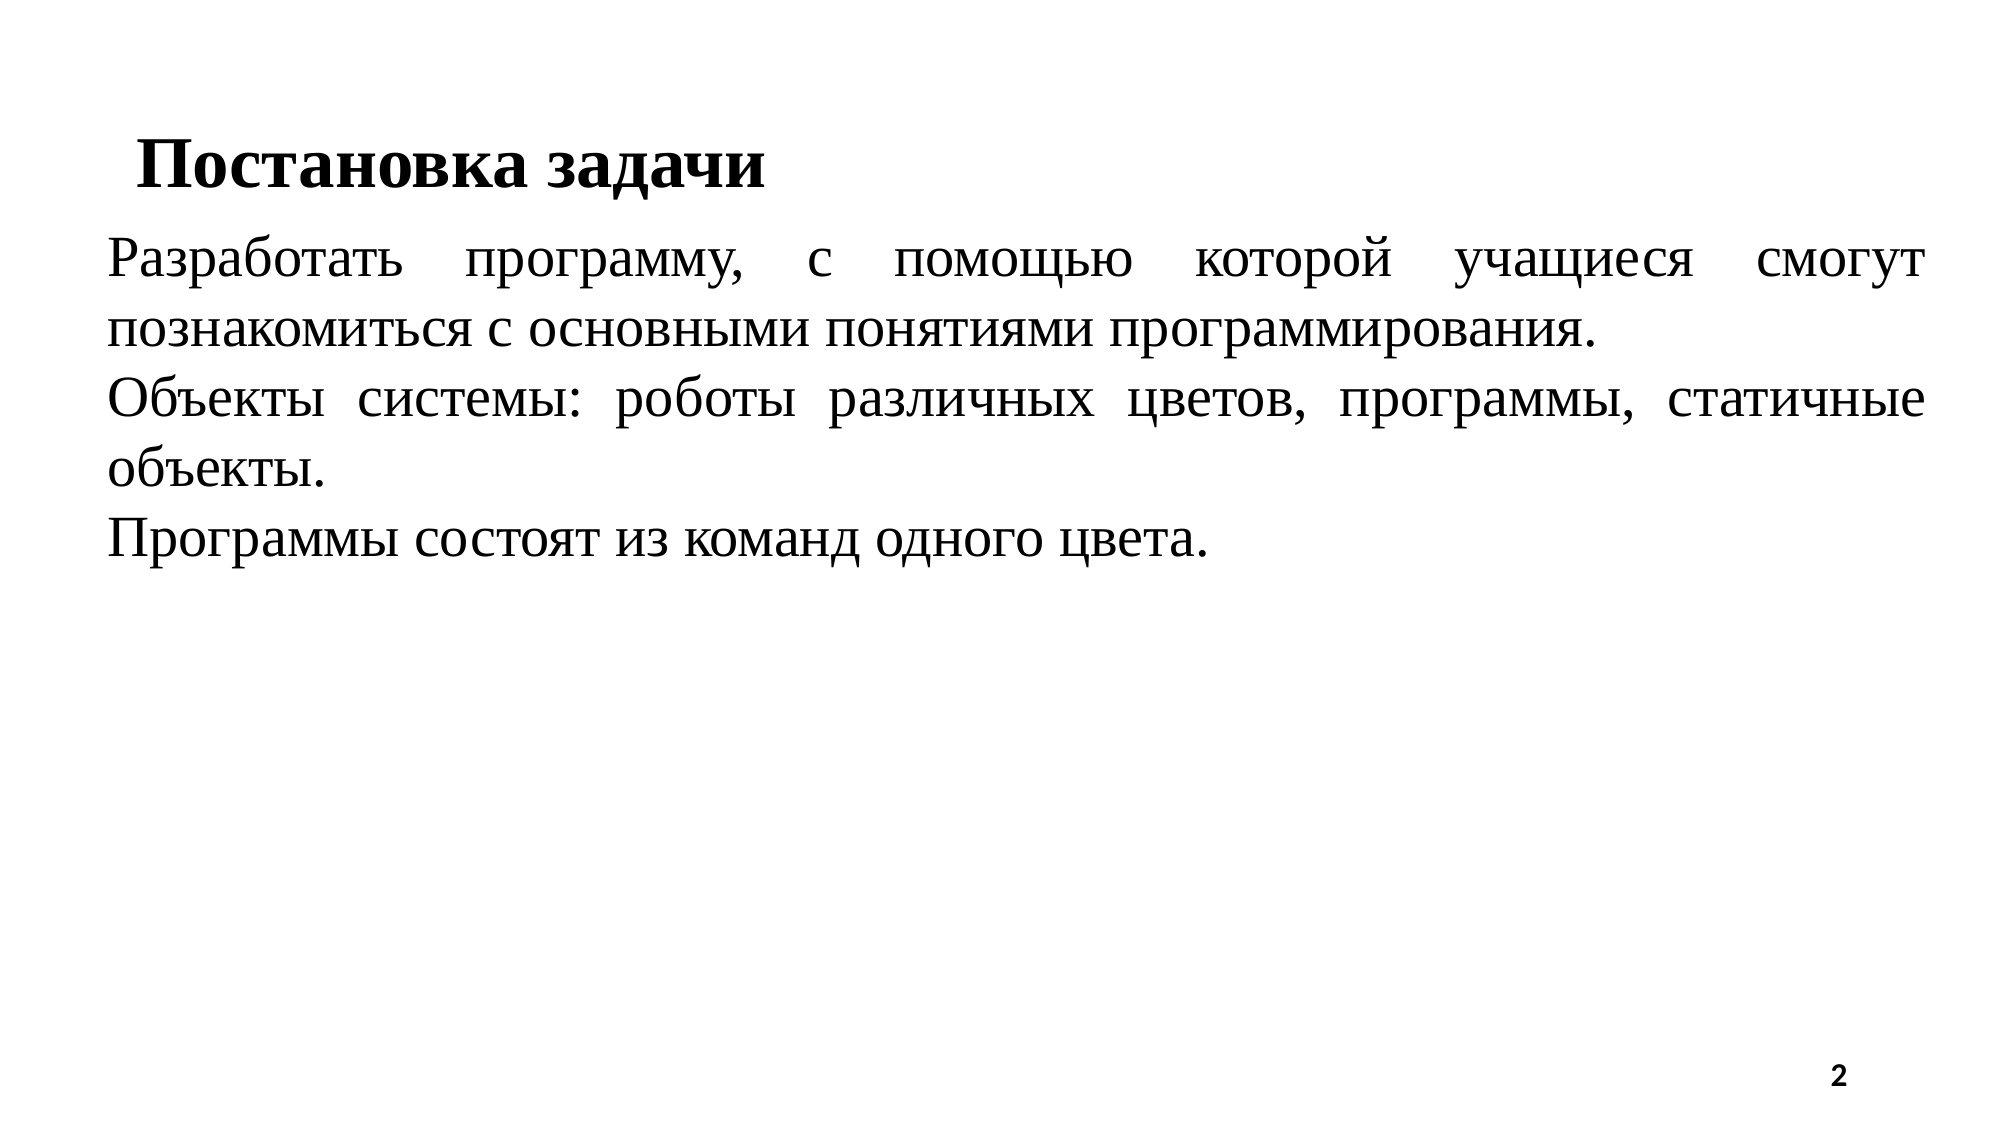

Постановка задачи
Разработать программу, с помощью которой учащиеся смогут познакомиться с основными понятиями программирования.
Объекты системы: роботы различных цветов, программы, статичные объекты.
Программы состоят из команд одного цвета.
2